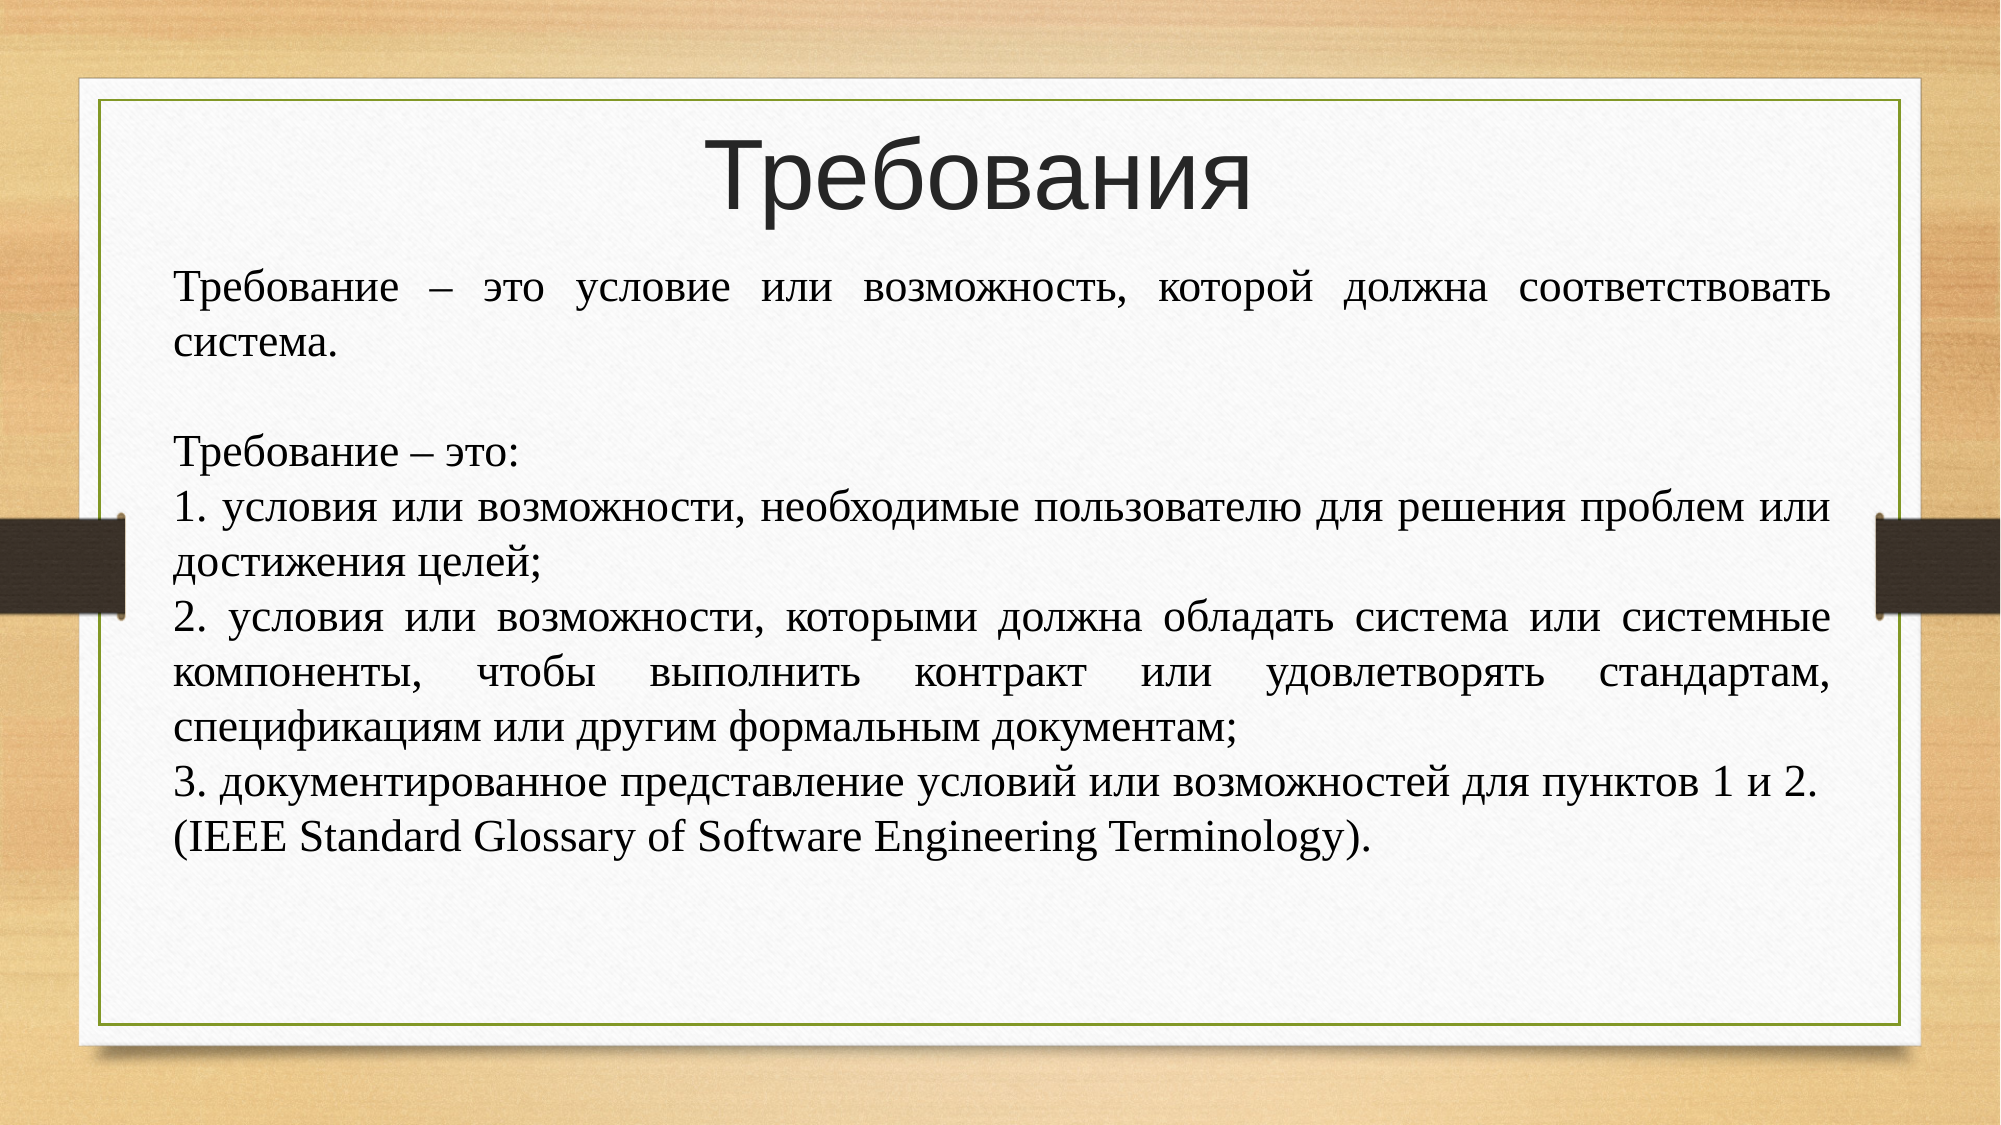

Требования
Требование – это условие или возможность, которой должна соответствовать система.

Требование – это:
1. условия или возможности, необходимые пользователю для решения проблем или достижения целей;
2. условия или возможности, которыми должна обладать система или системные компоненты, чтобы выполнить контракт или удовлетворять стандартам, спецификациям или другим формальным документам;
3. документированное представление условий или возможностей для пунктов 1 и 2.  (IEEE Standard Glossary of Software Engineering Terminology).